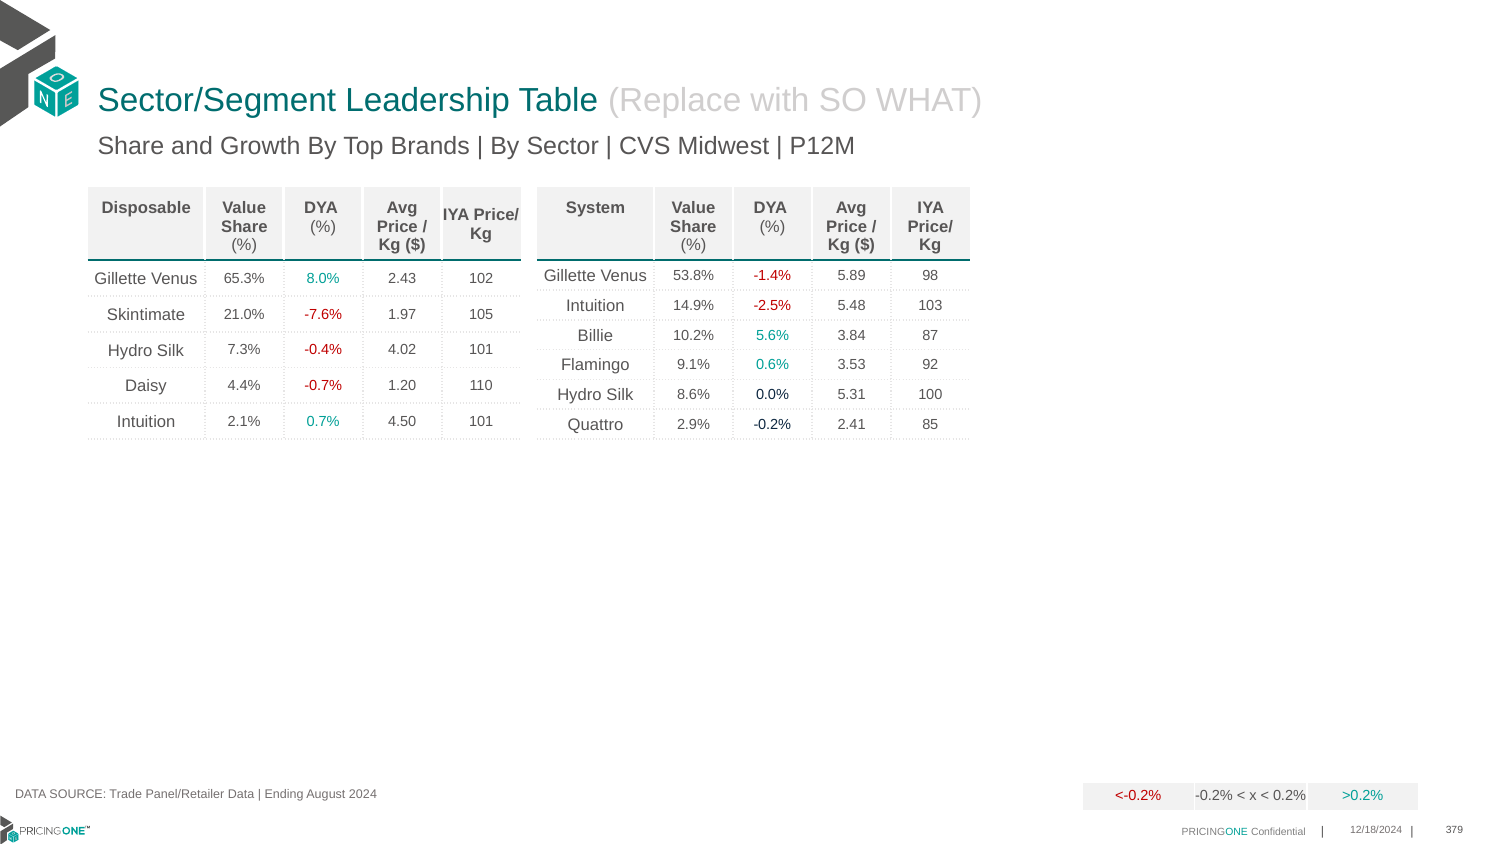

# Sector/Segment Leadership Table (Replace with SO WHAT)
Share and Growth By Top Brands | By Sector | CVS Midwest | P12M
| Disposable | Value Share (%) | DYA (%) | Avg Price /Kg ($) | IYA Price/ Kg |
| --- | --- | --- | --- | --- |
| Gillette Venus | 65.3% | 8.0% | 2.43 | 102 |
| Skintimate | 21.0% | -7.6% | 1.97 | 105 |
| Hydro Silk | 7.3% | -0.4% | 4.02 | 101 |
| Daisy | 4.4% | -0.7% | 1.20 | 110 |
| Intuition | 2.1% | 0.7% | 4.50 | 101 |
| System | Value Share (%) | DYA (%) | Avg Price /Kg ($) | IYA Price/Kg |
| --- | --- | --- | --- | --- |
| Gillette Venus | 53.8% | -1.4% | 5.89 | 98 |
| Intuition | 14.9% | -2.5% | 5.48 | 103 |
| Billie | 10.2% | 5.6% | 3.84 | 87 |
| Flamingo | 9.1% | 0.6% | 3.53 | 92 |
| Hydro Silk | 8.6% | 0.0% | 5.31 | 100 |
| Quattro | 2.9% | -0.2% | 2.41 | 85 |
DATA SOURCE: Trade Panel/Retailer Data | Ending August 2024
| <-0.2% | -0.2% < x < 0.2% | >0.2% |
| --- | --- | --- |

12/18/2024
379